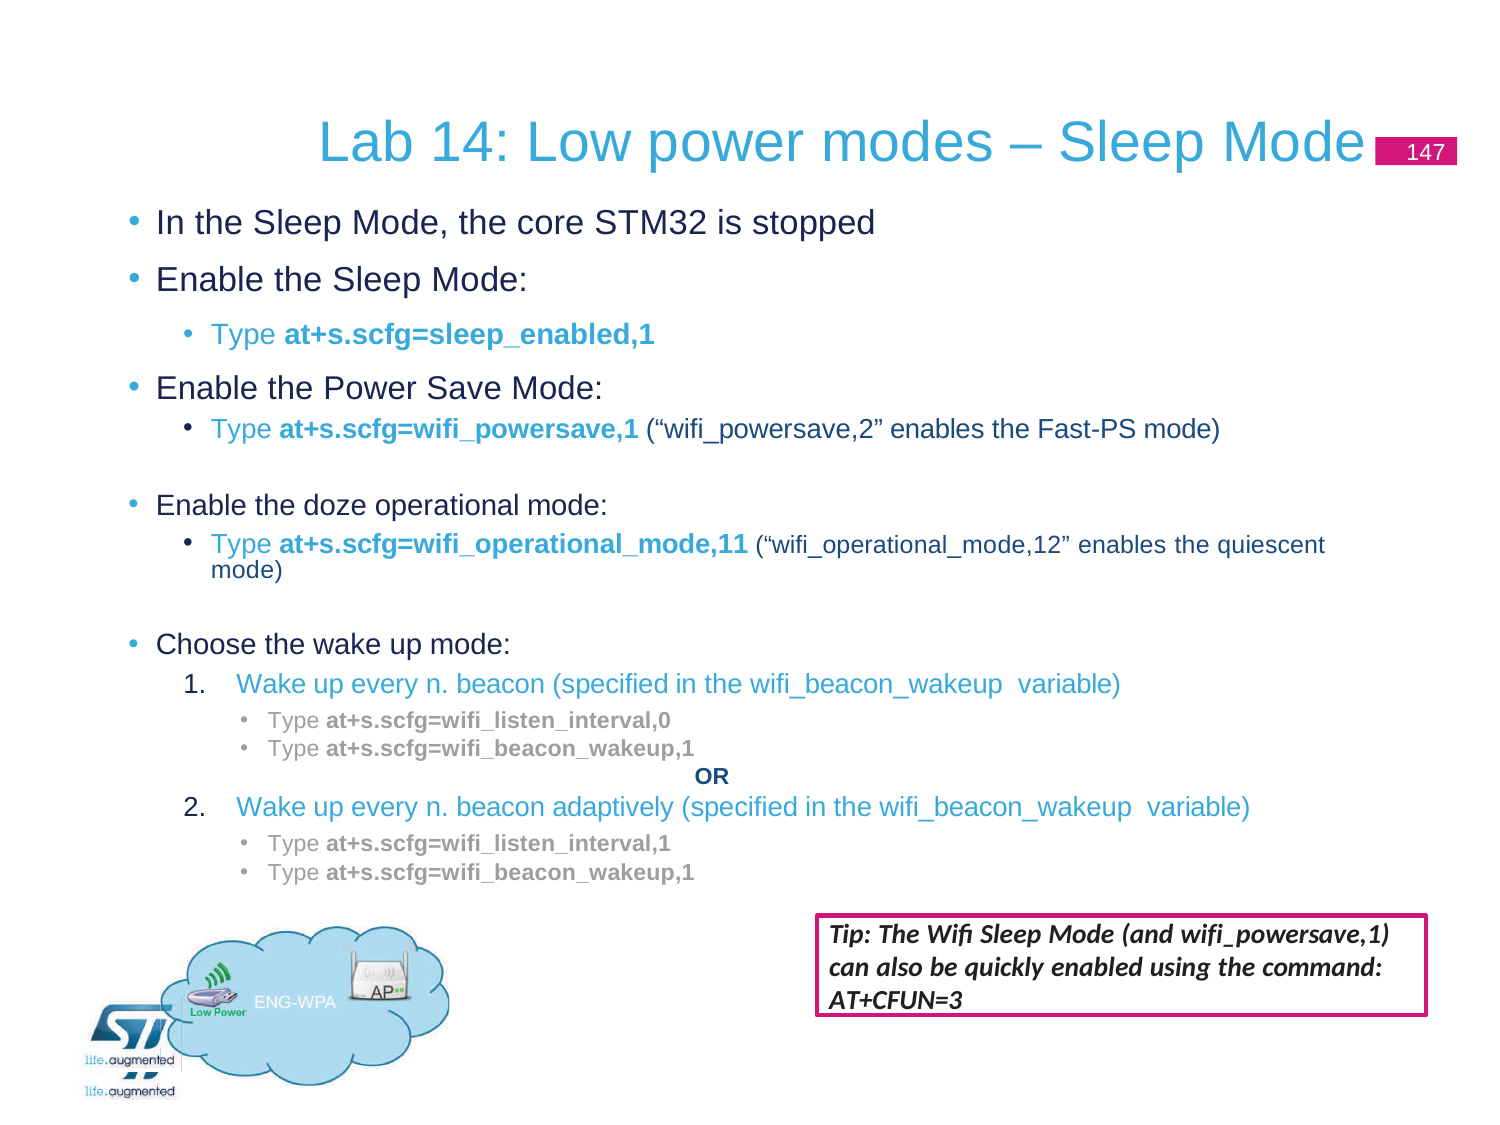

# Lab 14: Low power modes – Sleep Mode
147
In the Sleep Mode, the core STM32 is stopped
Enable the Sleep Mode:
Type at+s.scfg=sleep_enabled,1
Enable the Power Save Mode:
Type at+s.scfg=wifi_powersave,1 (“wifi_powersave,2” enables the Fast-PS mode)

Enable the doze operational mode:
Type at+s.scfg=wifi_operational_mode,11 (“wifi_operational_mode,12” enables the quiescent mode)

Choose the wake up mode:
Wake up every n. beacon (specified in the wifi_beacon_wakeup  variable)
Type at+s.scfg=wifi_listen_interval,0
Type at+s.scfg=wifi_beacon_wakeup,1
OR
Wake up every n. beacon adaptively (specified in the wifi_beacon_wakeup  variable)
Type at+s.scfg=wifi_listen_interval,1
Type at+s.scfg=wifi_beacon_wakeup,1
Tip: The Wifi Sleep Mode (and wifi_powersave,1) can also be quickly enabled using the command: AT+CFUN=3